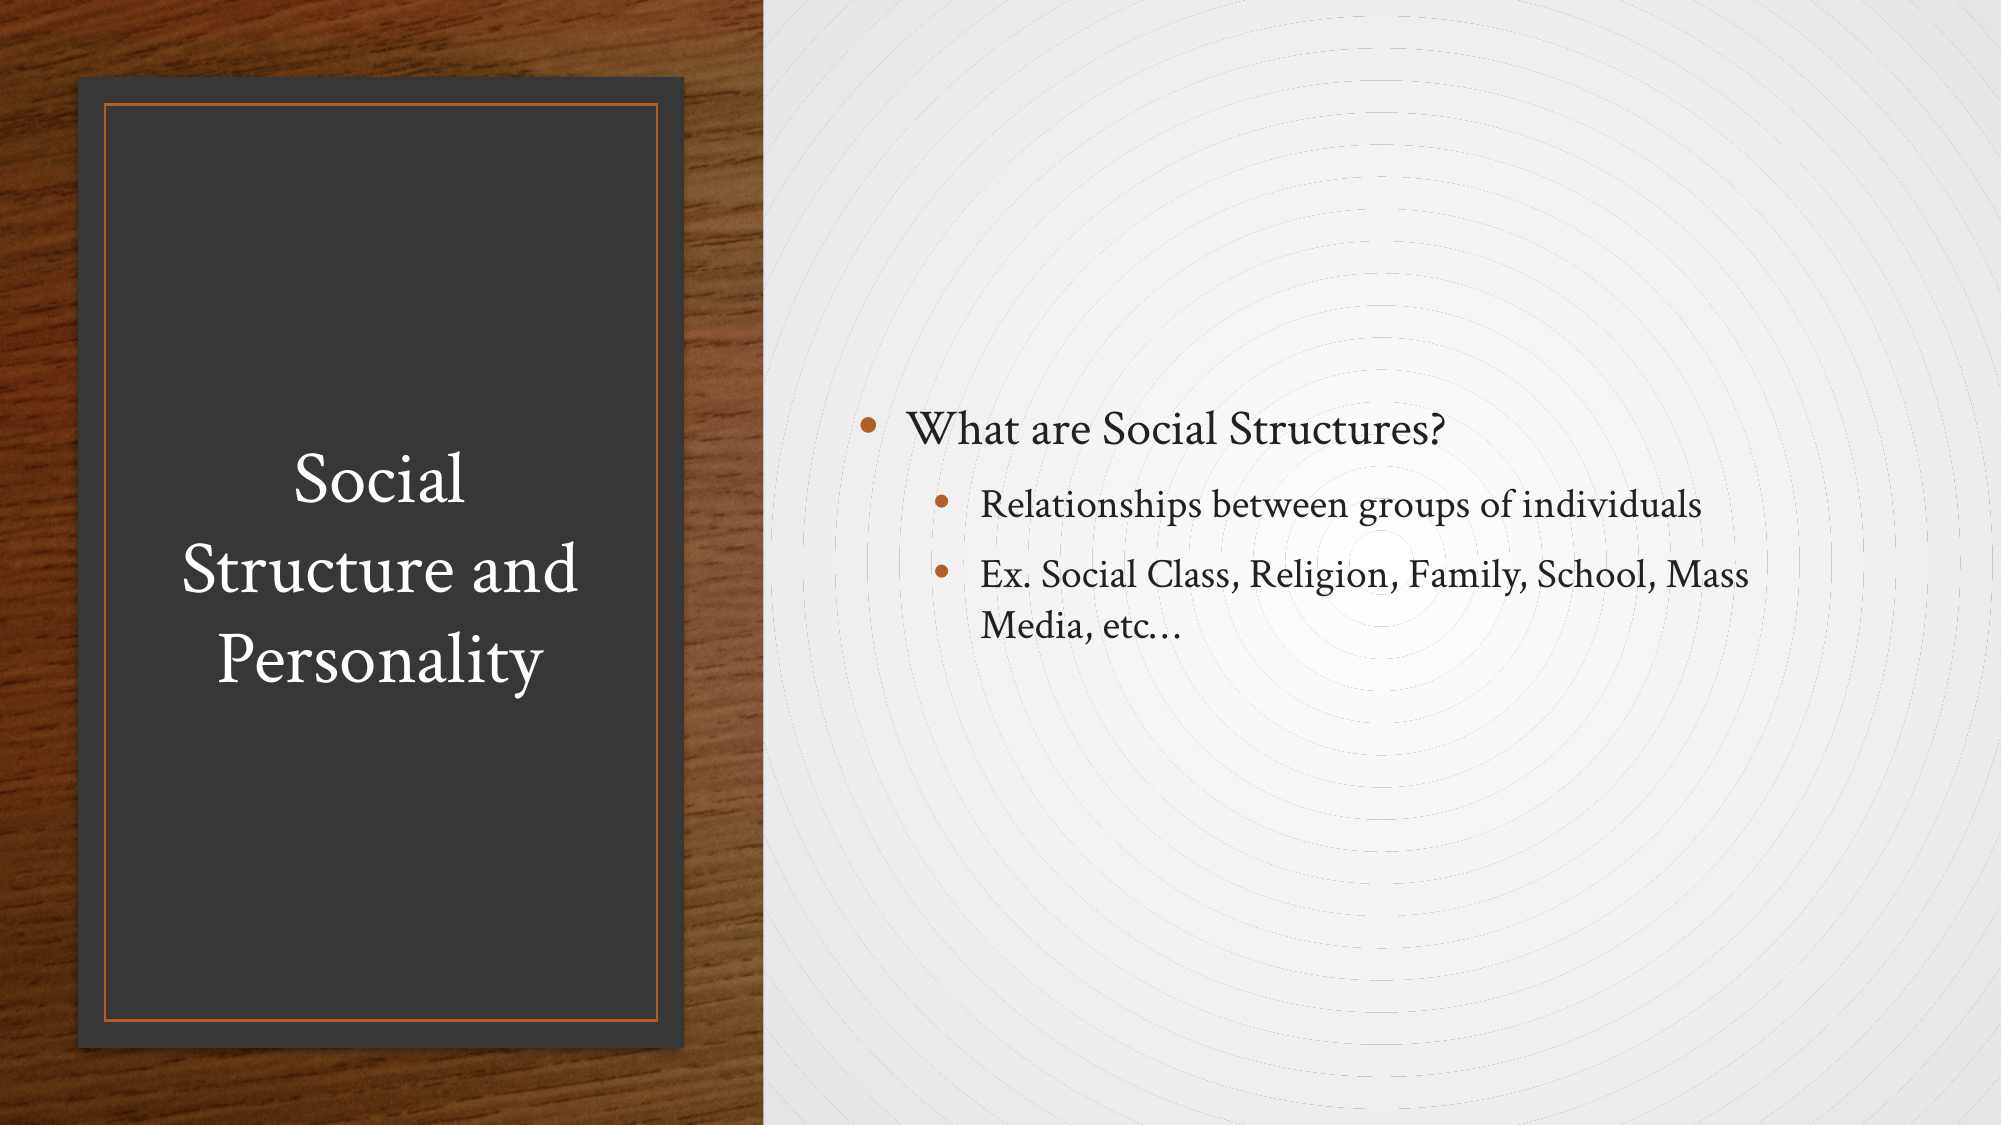

What are Social Structures?
Relationships between groups of individuals
Ex. Social Class, Religion, Family, School, Mass Media, etc…

# Social Structure and Personality